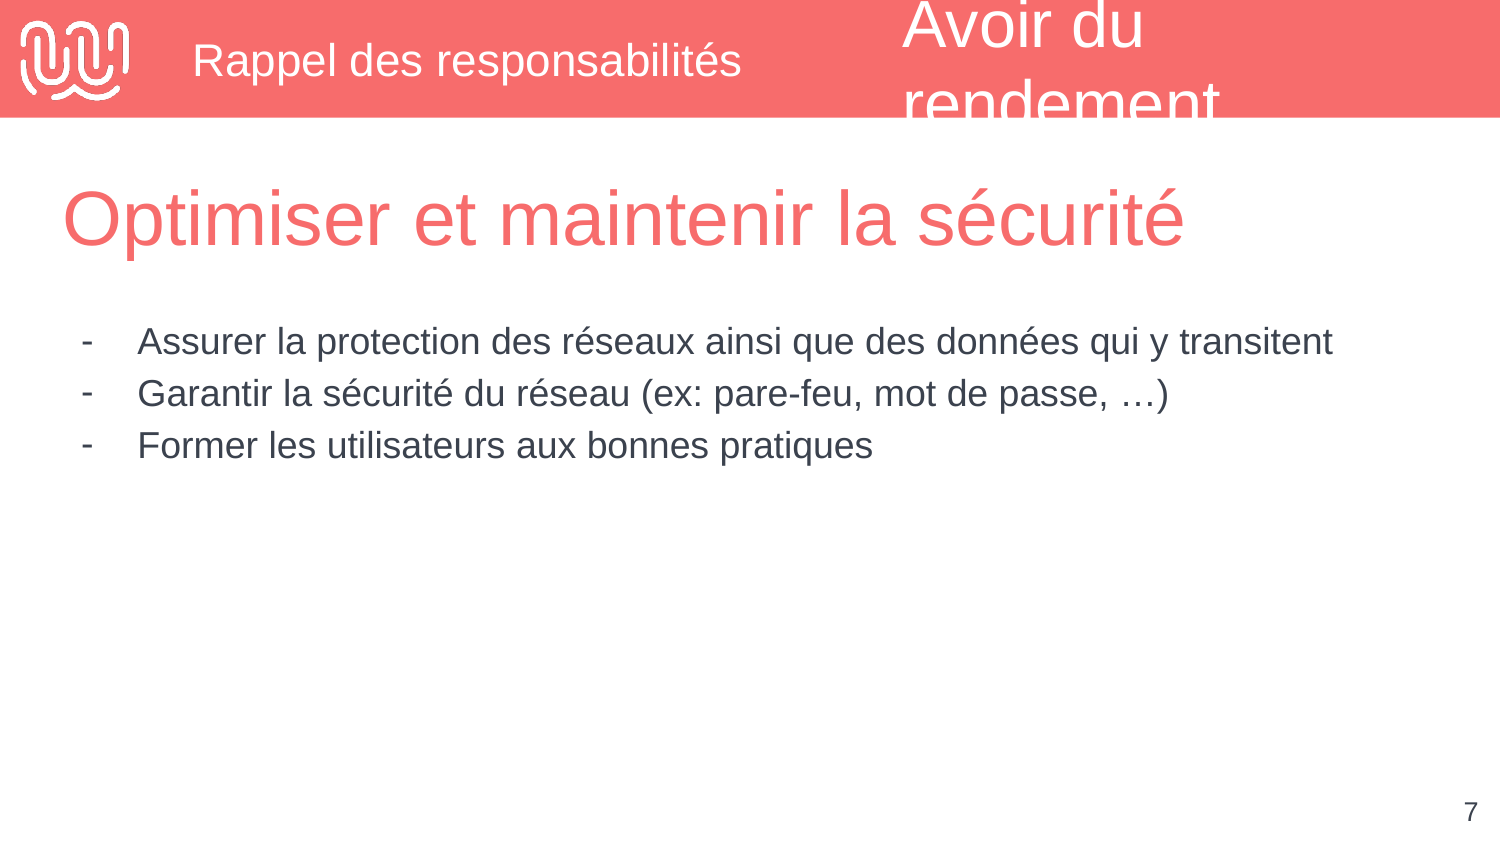

# Rappel des responsabilités
Avoir du rendement
Optimiser et maintenir la sécurité
Assurer la protection des réseaux ainsi que des données qui y transitent
Garantir la sécurité du réseau (ex: pare-feu, mot de passe, …)
Former les utilisateurs aux bonnes pratiques
7